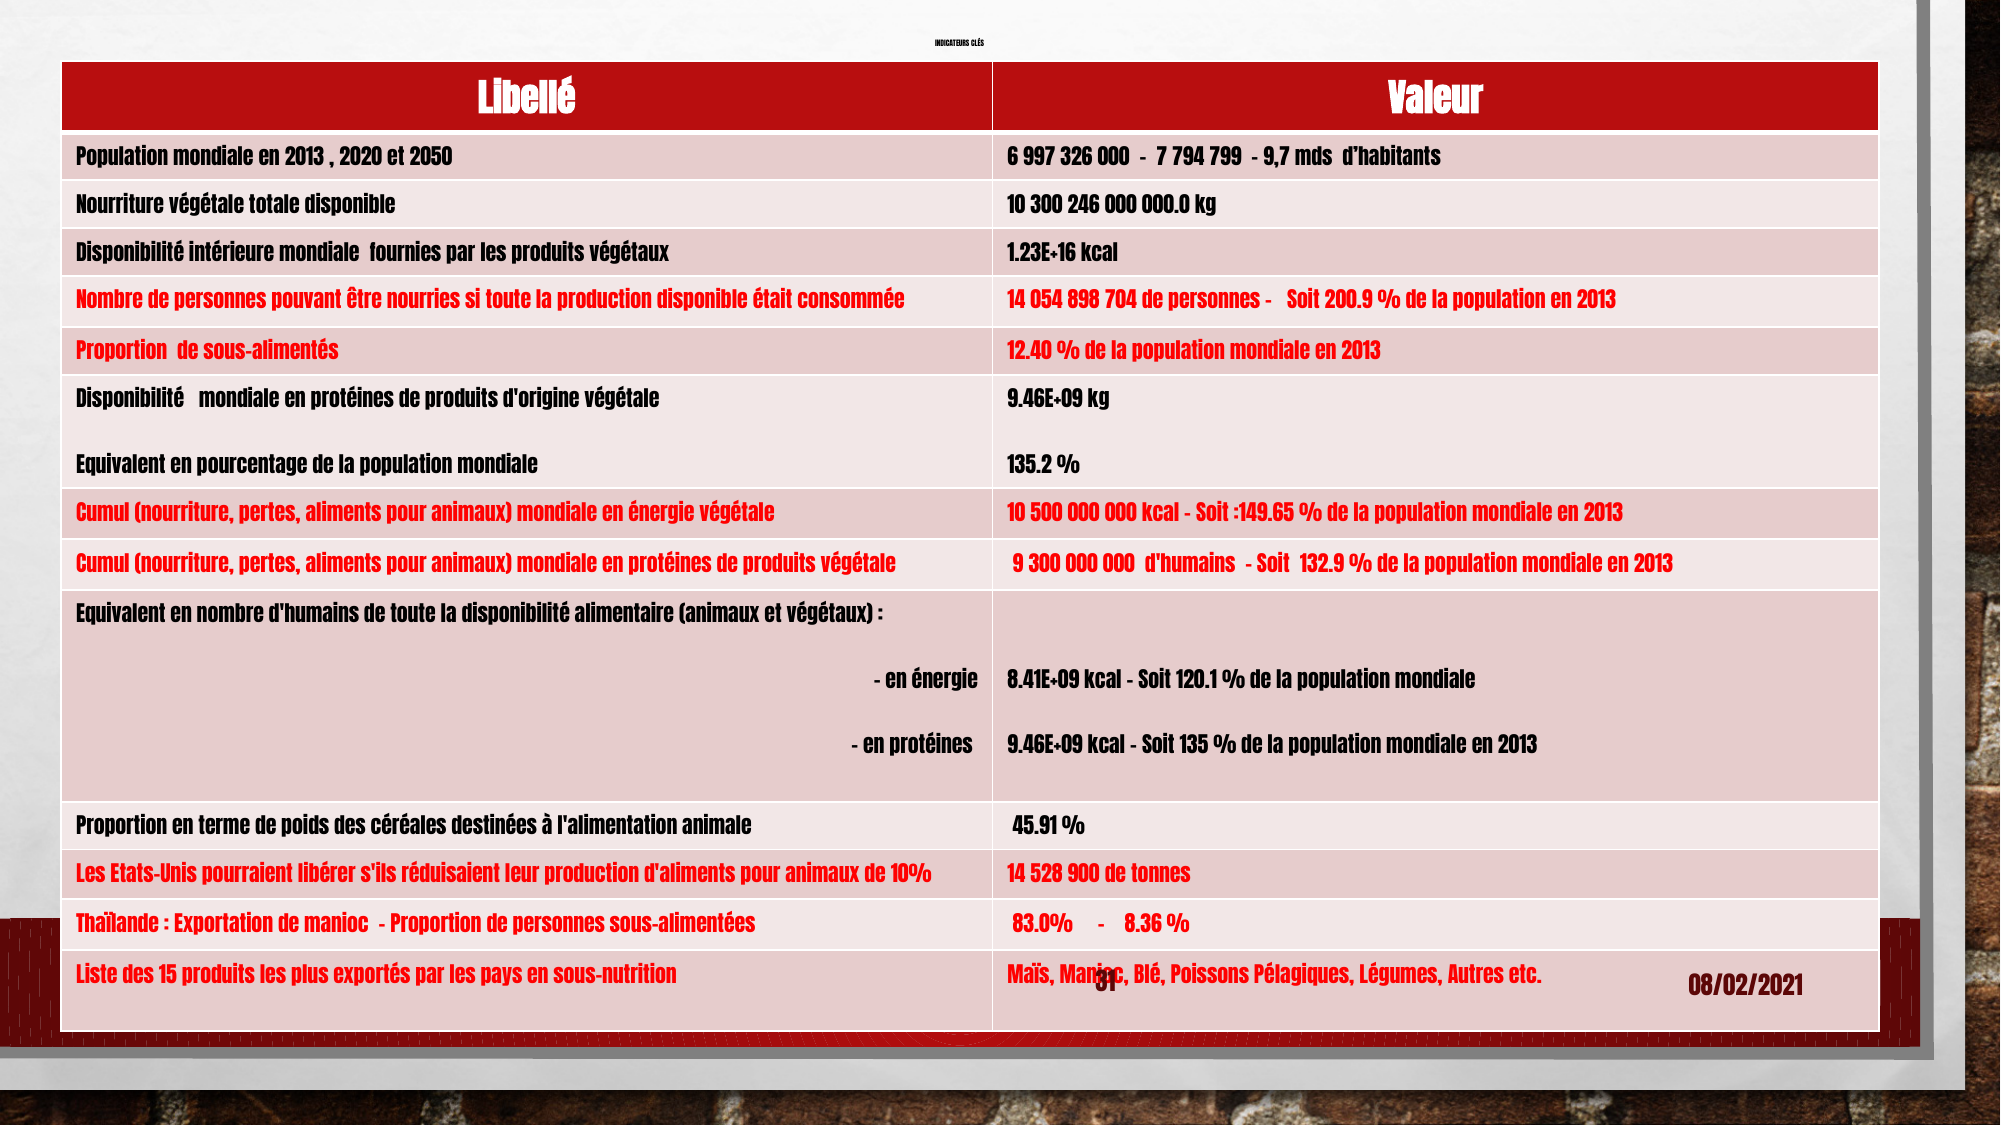

# Indicateurs Clés
| Libellé | Valeur |
| --- | --- |
| Population mondiale en 2013 , 2020 et 2050 | 6 997 326 000 - 7 794 799 - 9,7 mds d’habitants |
| Nourriture végétale totale disponible | 10 300 246 000 000.0 kg |
| Disponibilité intérieure mondiale fournies par les produits végétaux | 1.23E+16 kcal |
| Nombre de personnes pouvant être nourries si toute la production disponible était consommée | 14 054 898 704 de personnes - Soit 200.9 % de la population en 2013 |
| Proportion de sous-alimentés | 12.40 % de la population mondiale en 2013 |
| Disponibilité mondiale en protéines de produits d'origine végétale Equivalent en pourcentage de la population mondiale | 9.46E+09 kg 135.2 % |
| Cumul (nourriture, pertes, aliments pour animaux) mondiale en énergie végétale | 10 500 000 000 kcal - Soit :149.65 % de la population mondiale en 2013 |
| Cumul (nourriture, pertes, aliments pour animaux) mondiale en protéines de produits végétale | 9 300 000 000 d'humains - Soit 132.9 % de la population mondiale en 2013 |
| Equivalent en nombre d'humains de toute la disponibilité alimentaire (animaux et végétaux) : - en énergie - en protéines | 8.41E+09 kcal - Soit 120.1 % de la population mondiale 9.46E+09 kcal - Soit 135 % de la population mondiale en 2013 |
| Proportion en terme de poids des céréales destinées à l'alimentation animale | 45.91 % |
| Les Etats-Unis pourraient libérer s'ils réduisaient leur production d'aliments pour animaux de 10% | 14 528 900 de tonnes |
| Thaïlande : Exportation de manioc - Proportion de personnes sous-alimentées | 83.0% - 8.36 % |
| Liste des 15 produits les plus exportés par les pays en sous-nutrition | Maïs, Manioc, Blé, Poissons Pélagiques, Légumes, Autres etc. |
31
08/02/2021